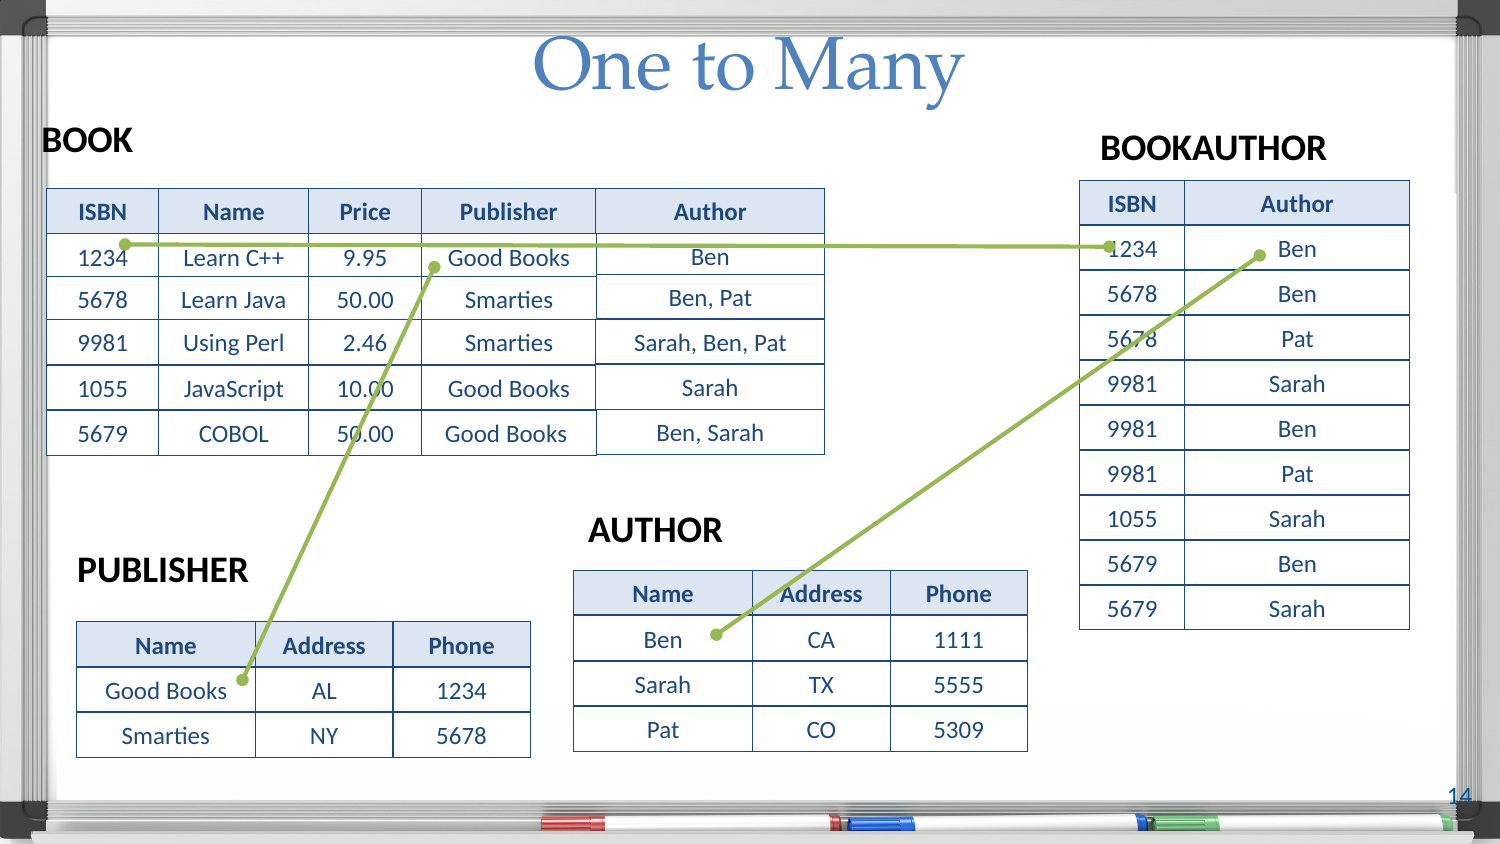

# One to Many
BOOK
BOOKAUTHOR
ISBN
Author
ISBN
Name
Price
Publisher
Author
1234
Ben
Ben
1234
Learn C++
9.95
Good Books
5678
Ben
Ben, Pat
5678
Learn Java
50.00
Smarties
5678
Pat
Sarah, Ben, Pat
9981
Using Perl
2.46
Smarties
9981
Sarah
Sarah
1055
JavaScript
10.00
Good Books
9981
Ben
Ben, Sarah
5679
COBOL
50.00
Good Books
9981
Pat
1055
Sarah
AUTHOR
PUBLISHER
5679
Ben
Phone
Name
Address
5679
Sarah
1111
CA
Ben
Phone
Name
Address
5555
TX
Sarah
1234
AL
Good Books
5309
CO
Pat
5678
NY
Smarties
14
Streams of bytes … two ways (into your program and out of your program)
Disks, consoles, sockets, keyboards, printers
Know how to talk streams and you can talk to anything
Initialization (constructor) is different. Use is the same.